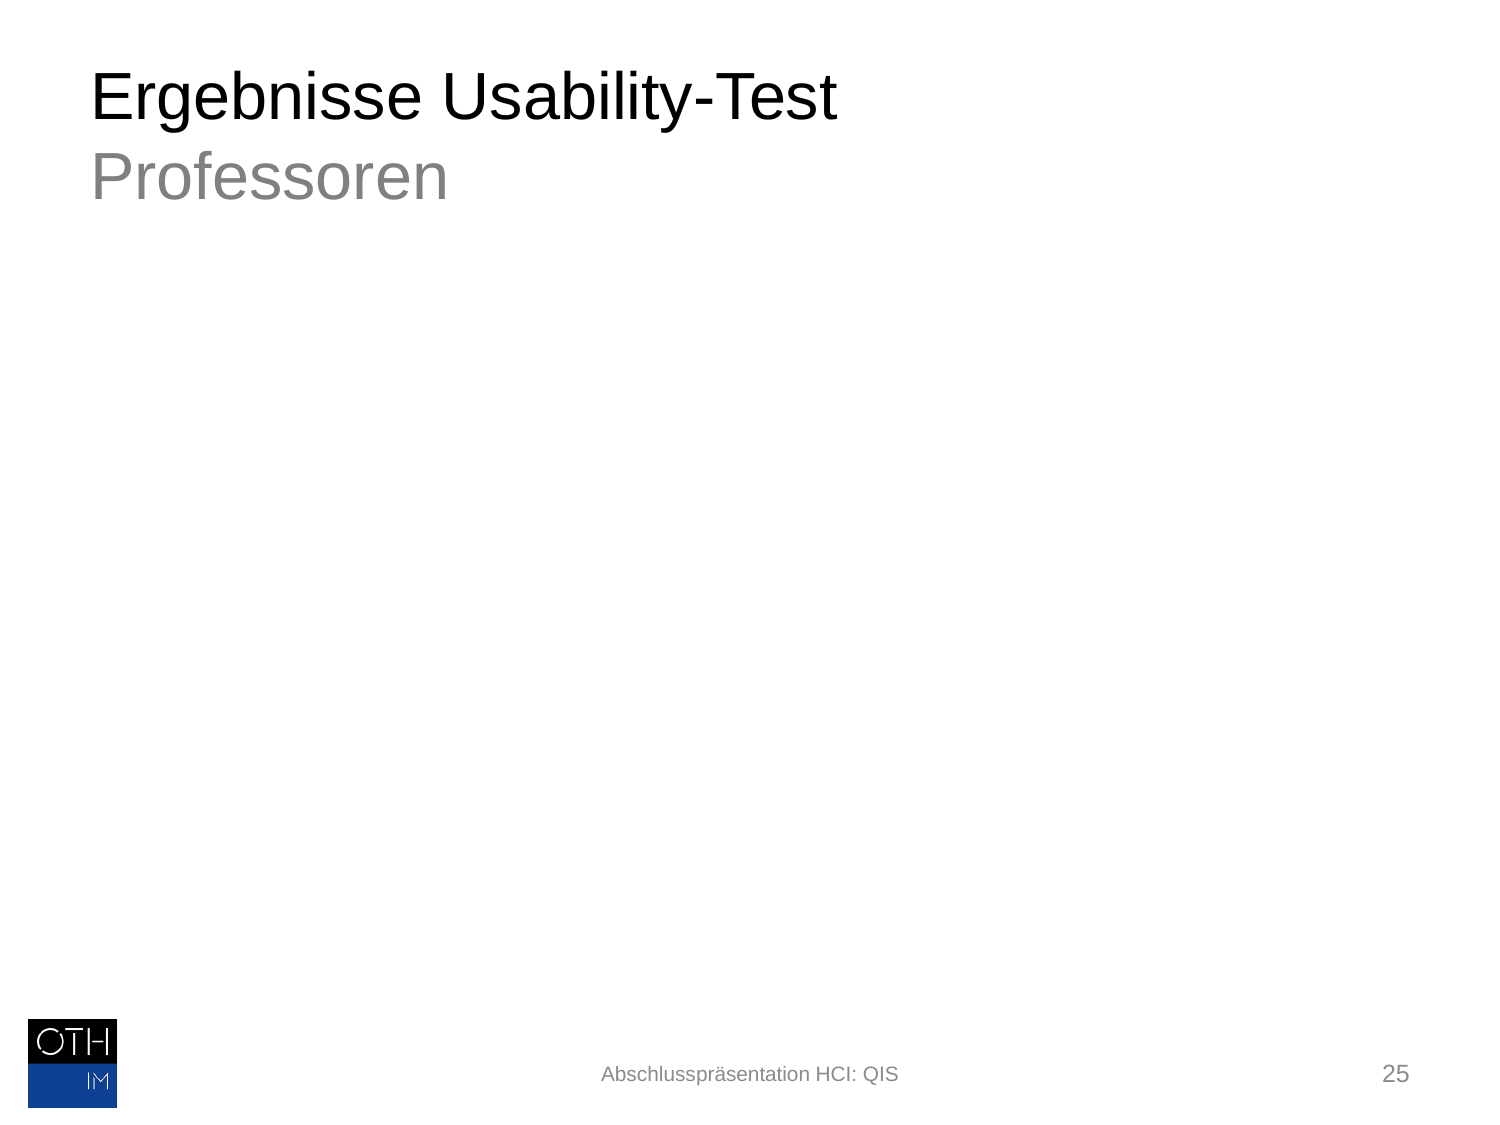

# Ergebnisse Usability-Test Professoren

Abschlusspräsentation HCI: QIS
25